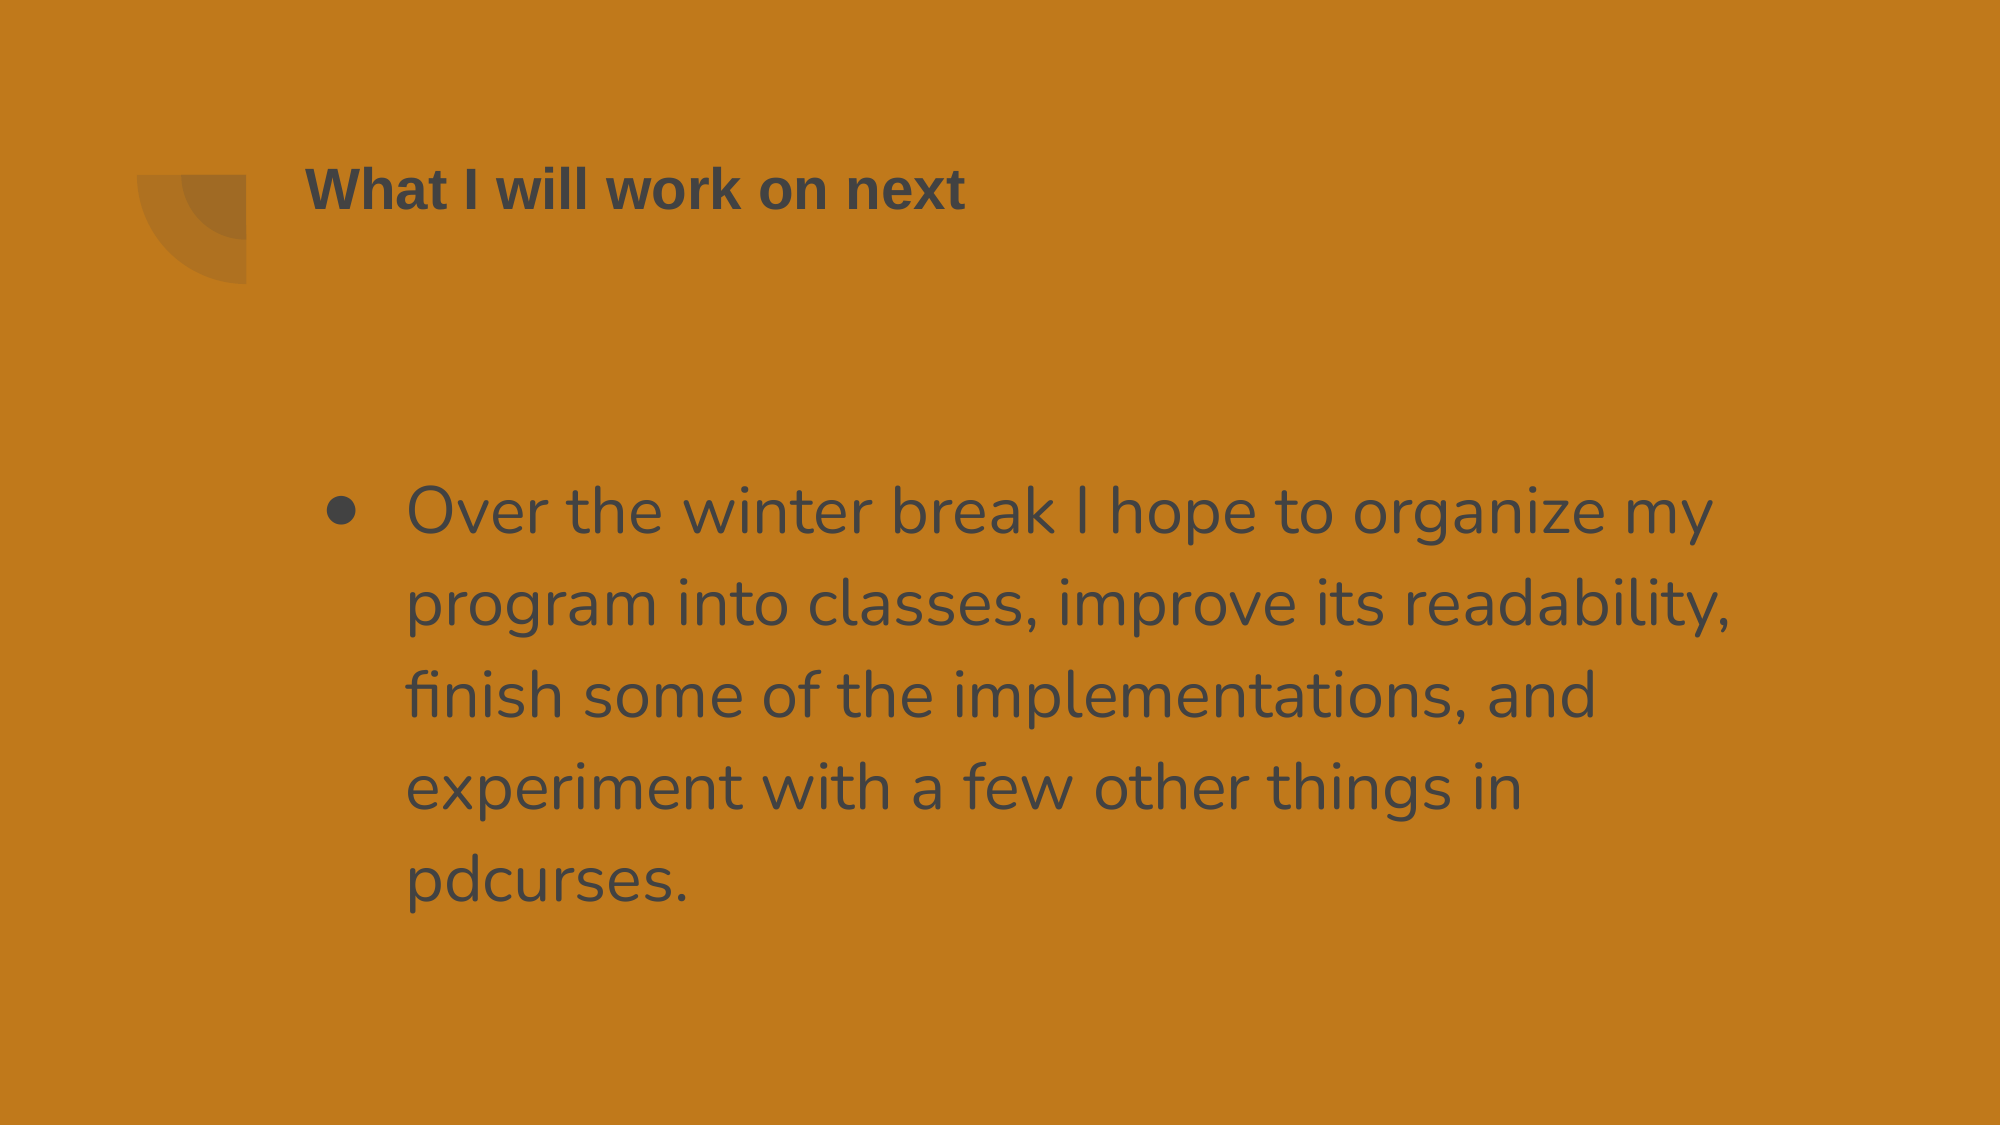

# What I will work on next
Over the winter break I hope to organize my program into classes, improve its readability, finish some of the implementations, and experiment with a few other things in pdcurses.